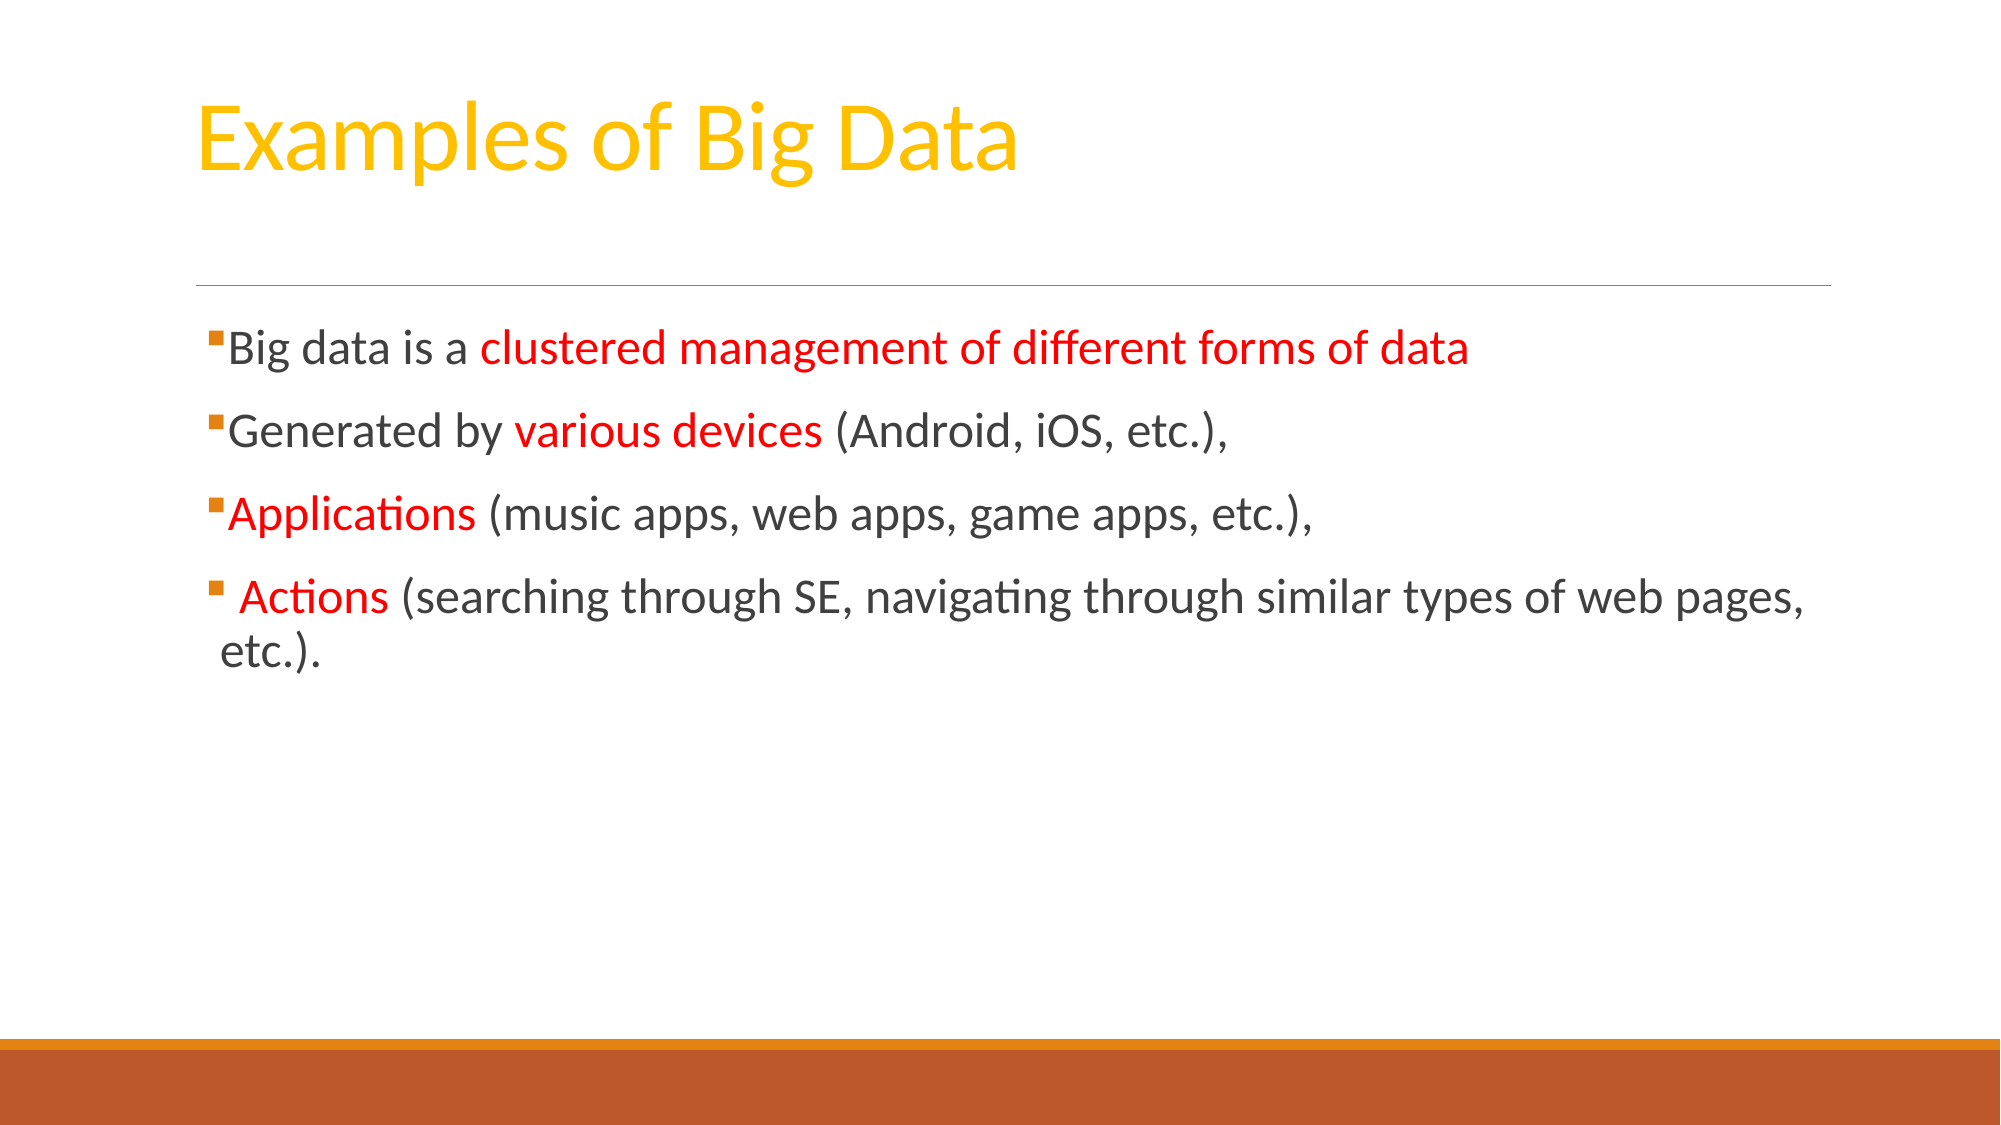

# Examples of Big Data
Big data is a clustered management of different forms of data
Generated by various devices (Android, iOS, etc.),
Applications (music apps, web apps, game apps, etc.),
 Actions (searching through SE, navigating through similar types of web pages, etc.).